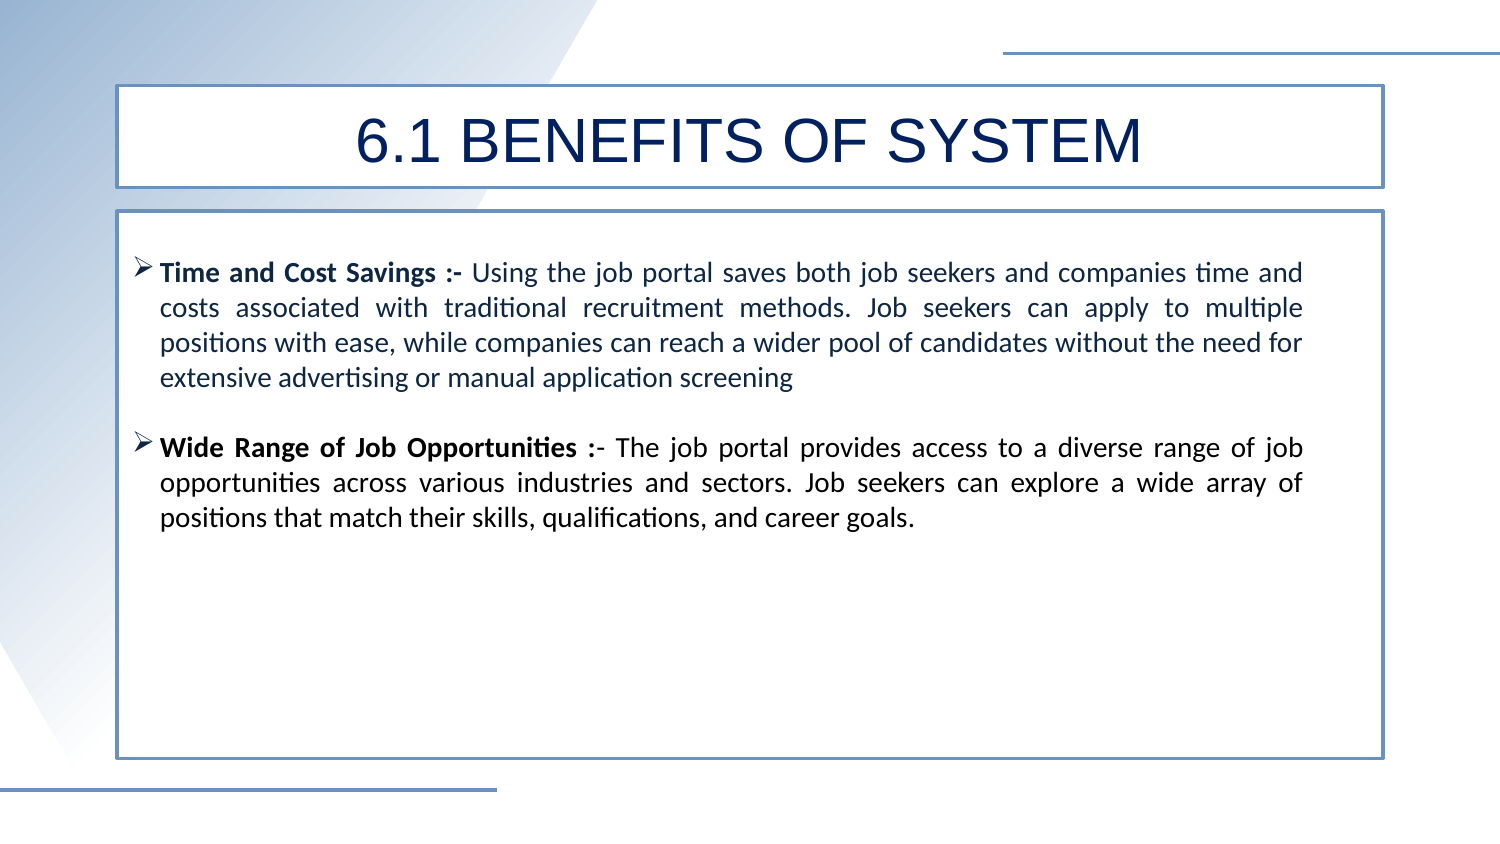

# 6.1 BENEFITS OF SYSTEM

Time and Cost Savings :- Using the job portal saves both job seekers and companies time and costs associated with traditional recruitment methods. Job seekers can apply to multiple positions with ease, while companies can reach a wider pool of candidates without the need for extensive advertising or manual application screening

Wide Range of Job Opportunities :- The job portal provides access to a diverse range of job opportunities across various industries and sectors. Job seekers can explore a wide array of positions that match their skills, qualifications, and career goals.